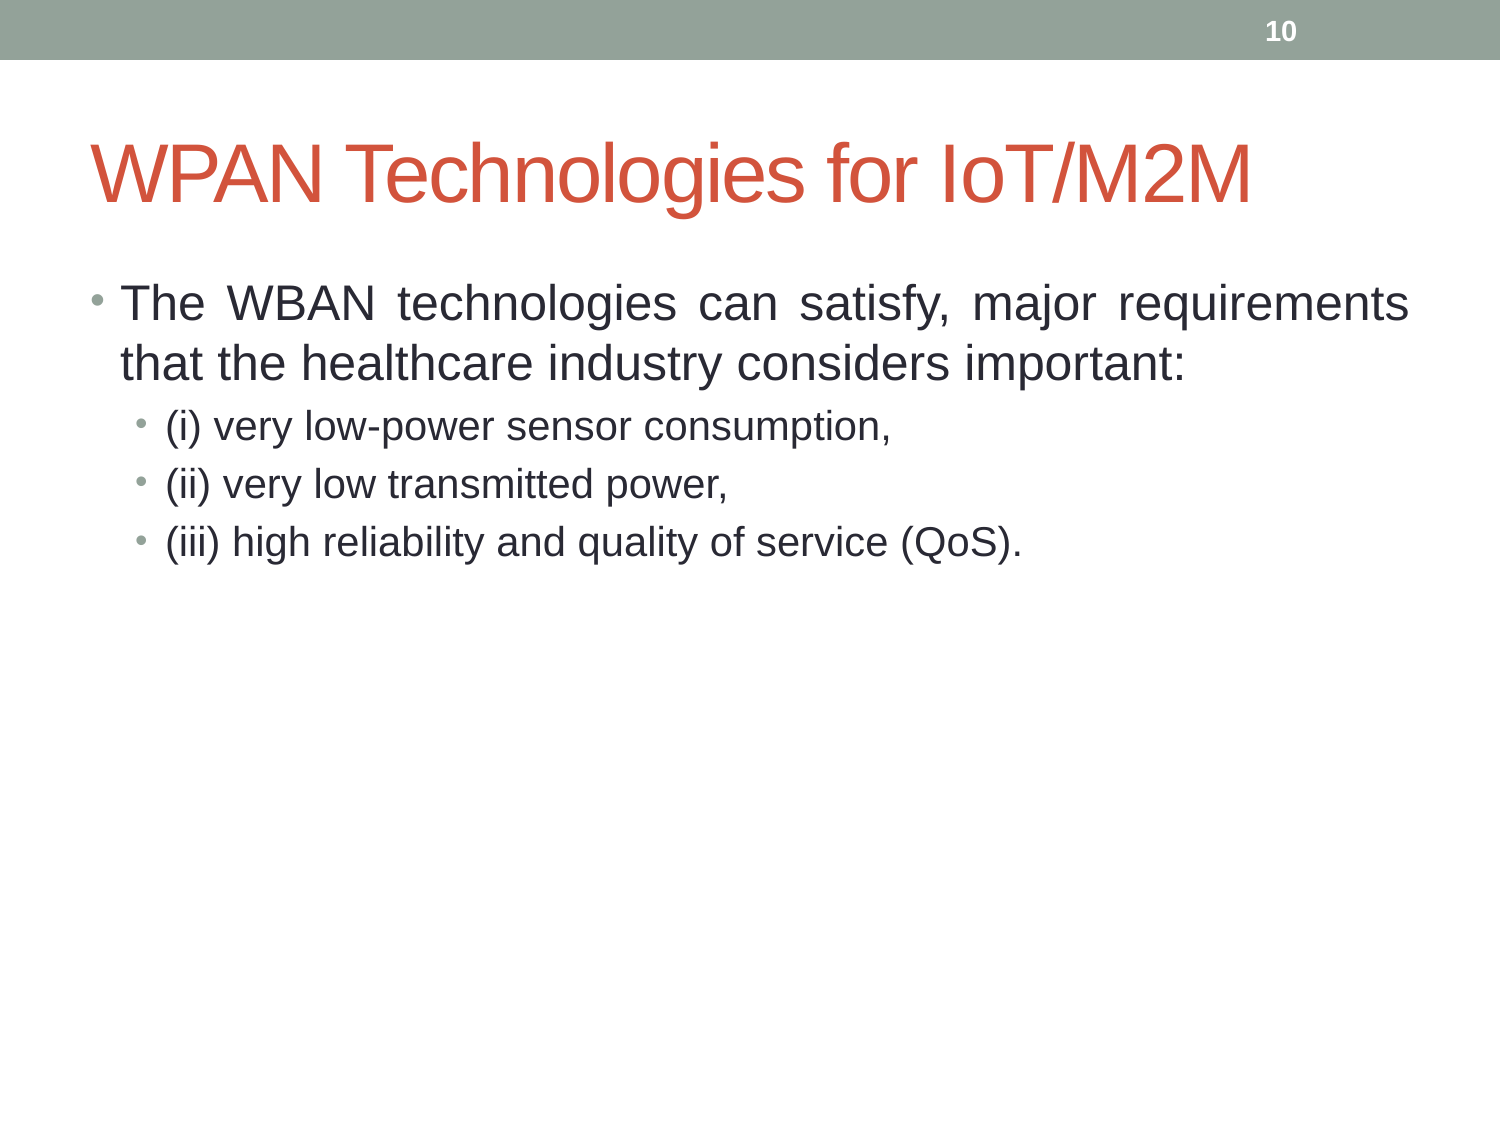

10
# WPAN Technologies for IoT/M2M
The WBAN technologies can satisfy, major requirements that the healthcare industry considers important:
(i) very low-power sensor consumption,
(ii) very low transmitted power,
(iii) high reliability and quality of service (QoS).